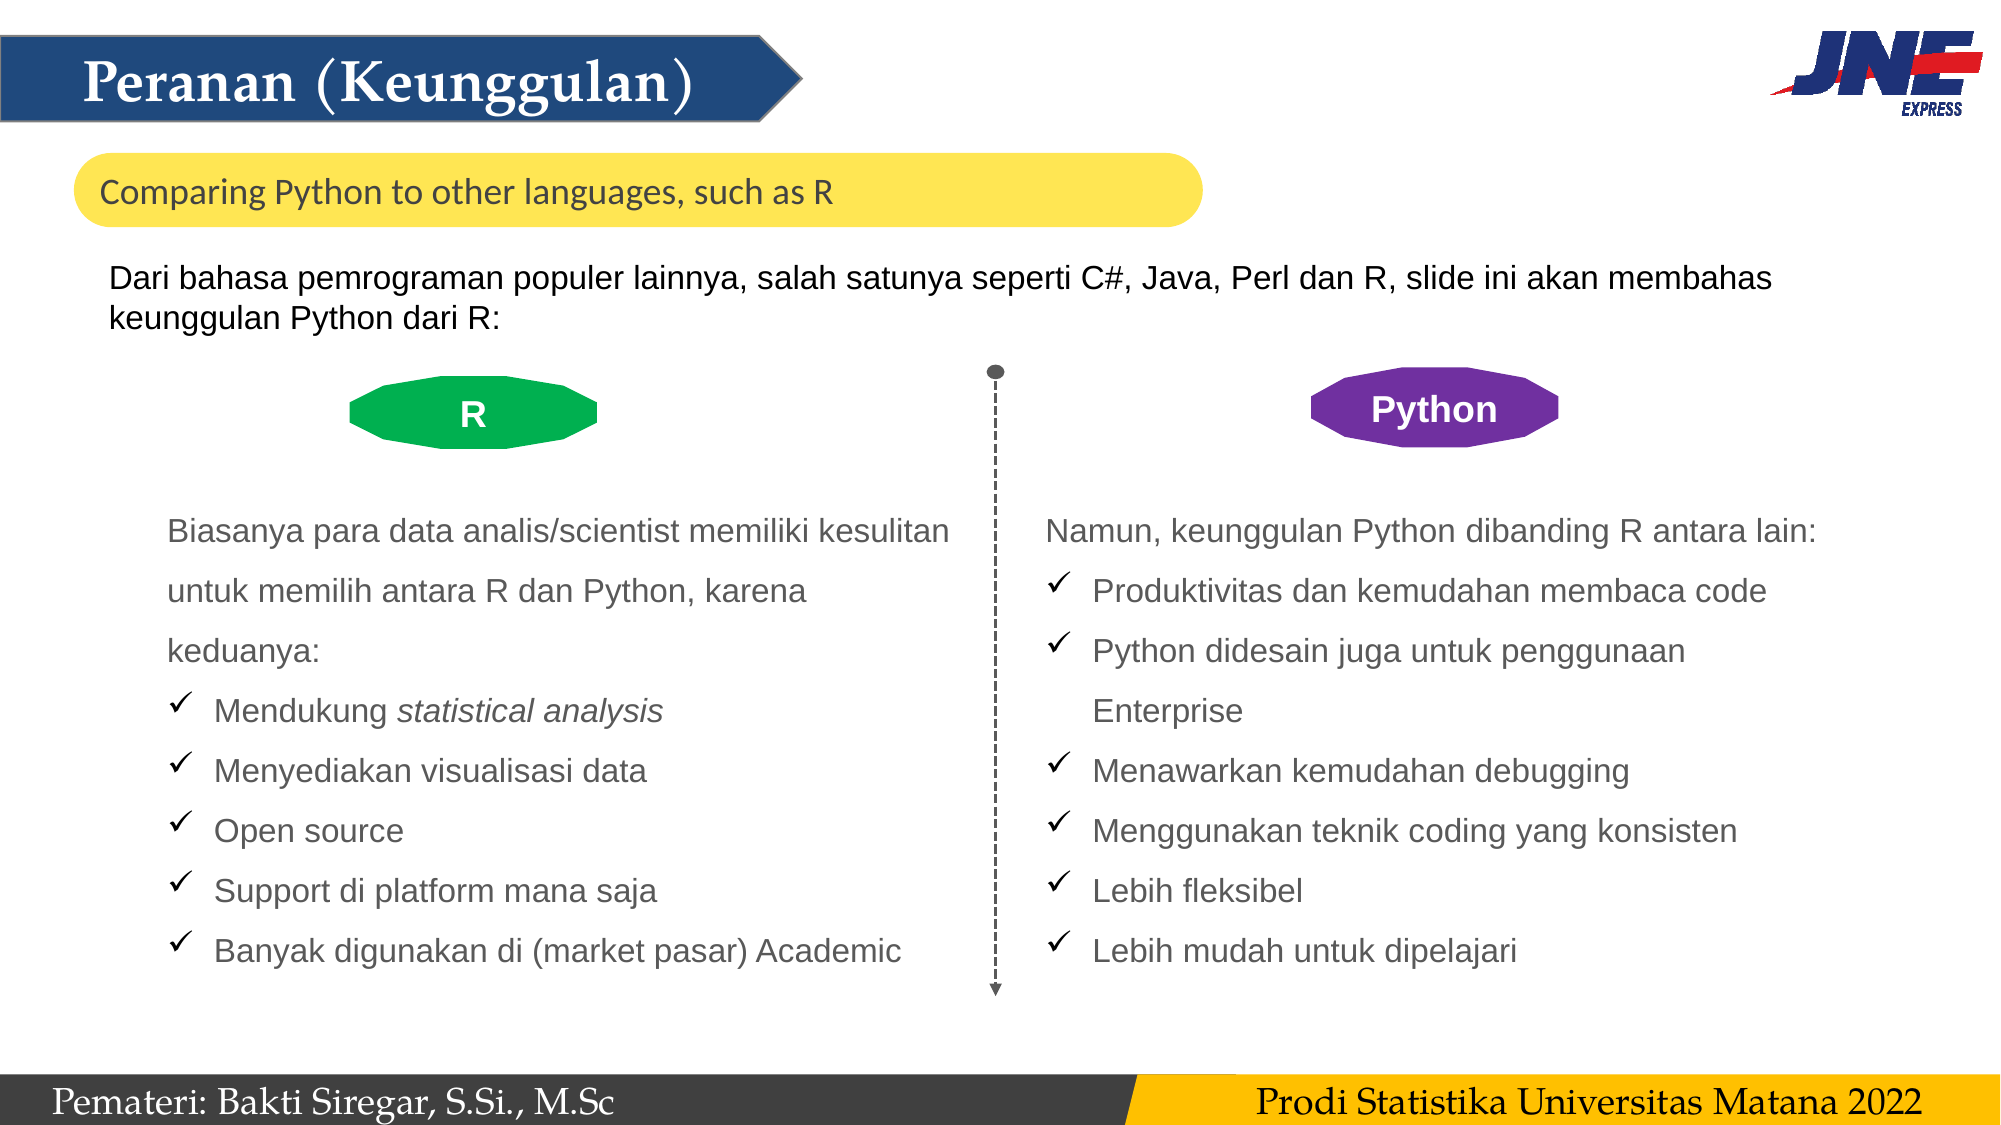

Peranan (Keunggulan)
Comparing Python to other languages, such as R
Dari bahasa pemrograman populer lainnya, salah satunya seperti C#, Java, Perl dan R, slide ini akan membahas keunggulan Python dari R:

Python
R
Biasanya para data analis/scientist memiliki kesulitan untuk memilih antara R dan Python, karena keduanya:
Mendukung statistical analysis
Menyediakan visualisasi data
Open source
Support di platform mana saja
Banyak digunakan di (market pasar) Academic
Namun, keunggulan Python dibanding R antara lain:
Produktivitas dan kemudahan membaca code
Python didesain juga untuk penggunaan Enterprise
Menawarkan kemudahan debugging
Menggunakan teknik coding yang konsisten
Lebih fleksibel
Lebih mudah untuk dipelajari